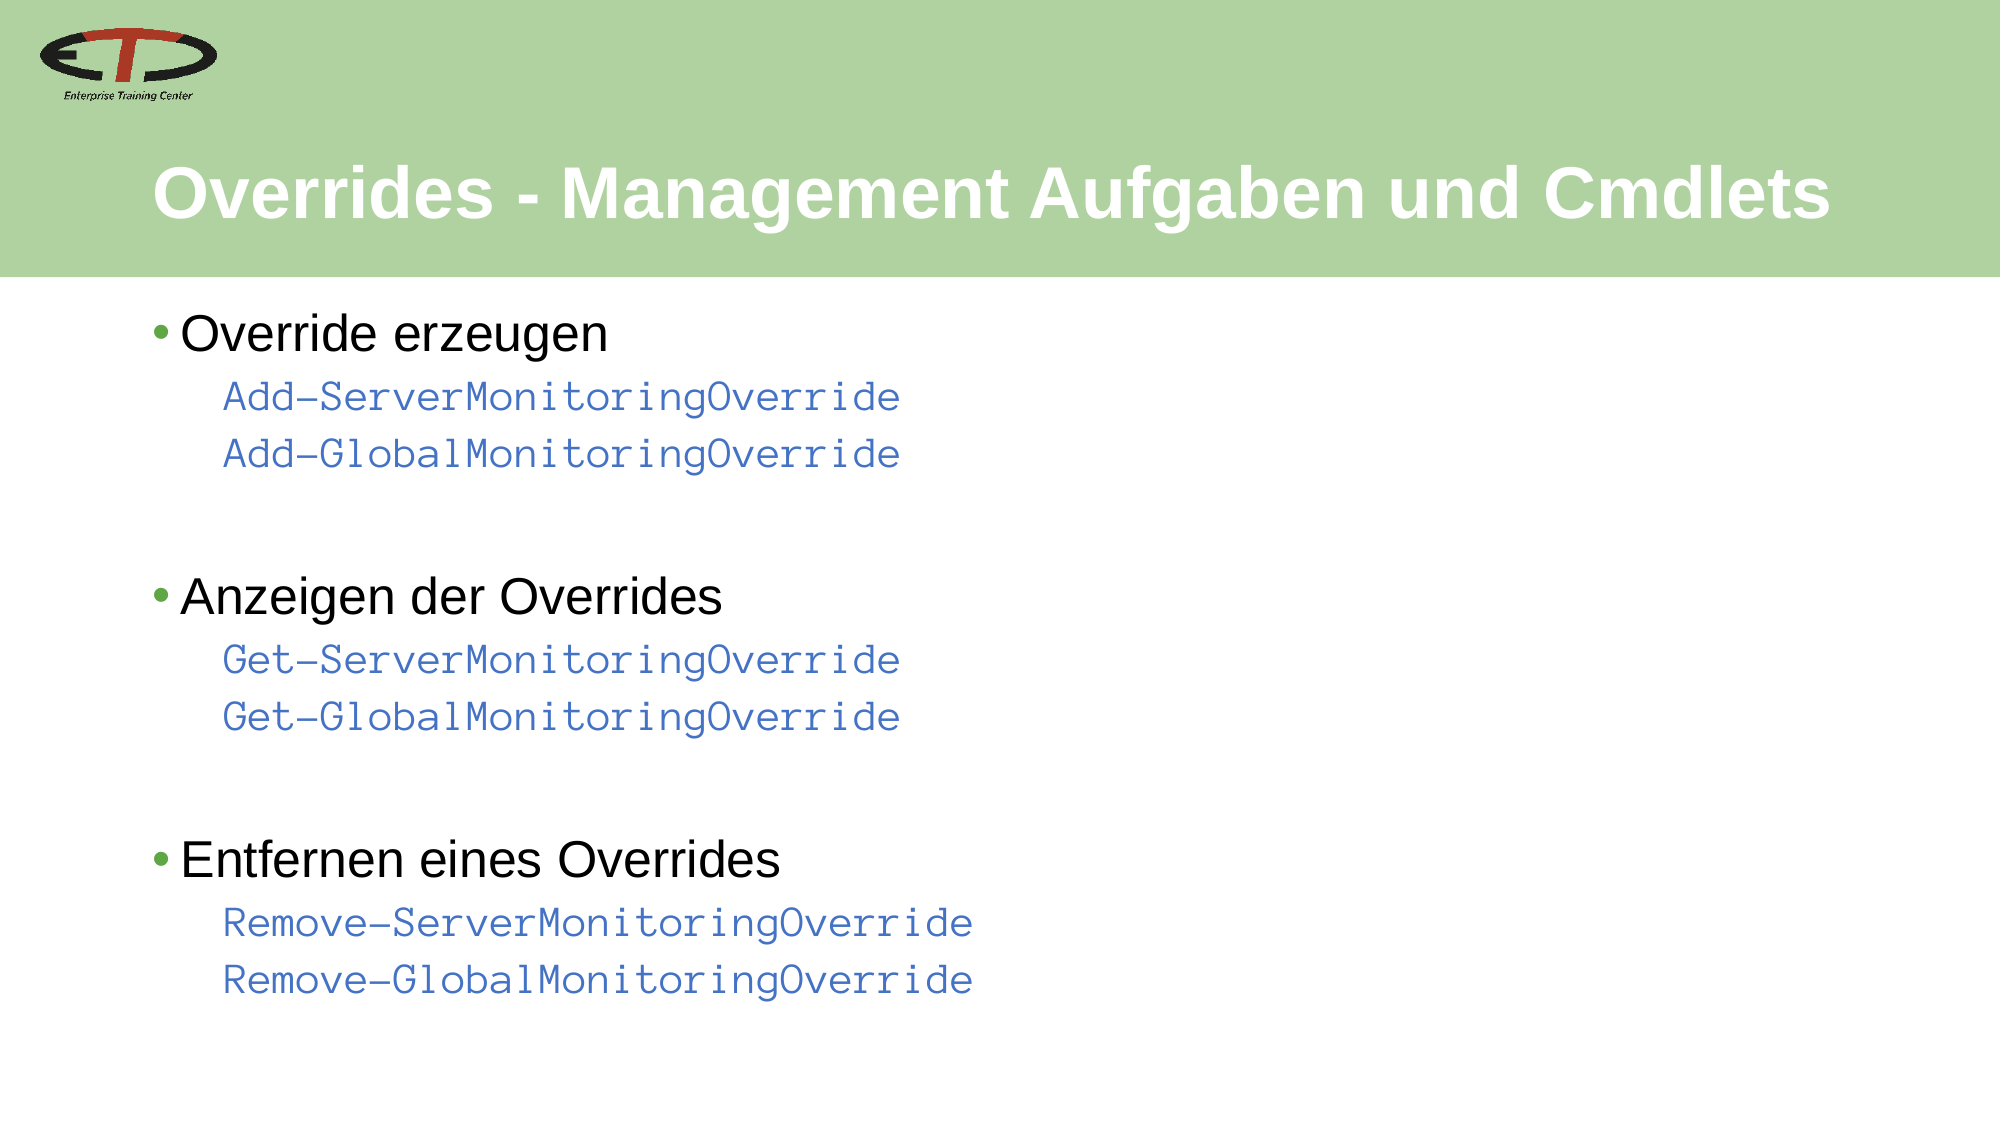

# Overrides - Management Aufgaben und Cmdlets
Override erzeugen
Add-ServerMonitoringOverride
Add-GlobalMonitoringOverride

Anzeigen der Overrides
Get-ServerMonitoringOverride
Get-GlobalMonitoringOverride

Entfernen eines Overrides
Remove-ServerMonitoringOverride
Remove-GlobalMonitoringOverride